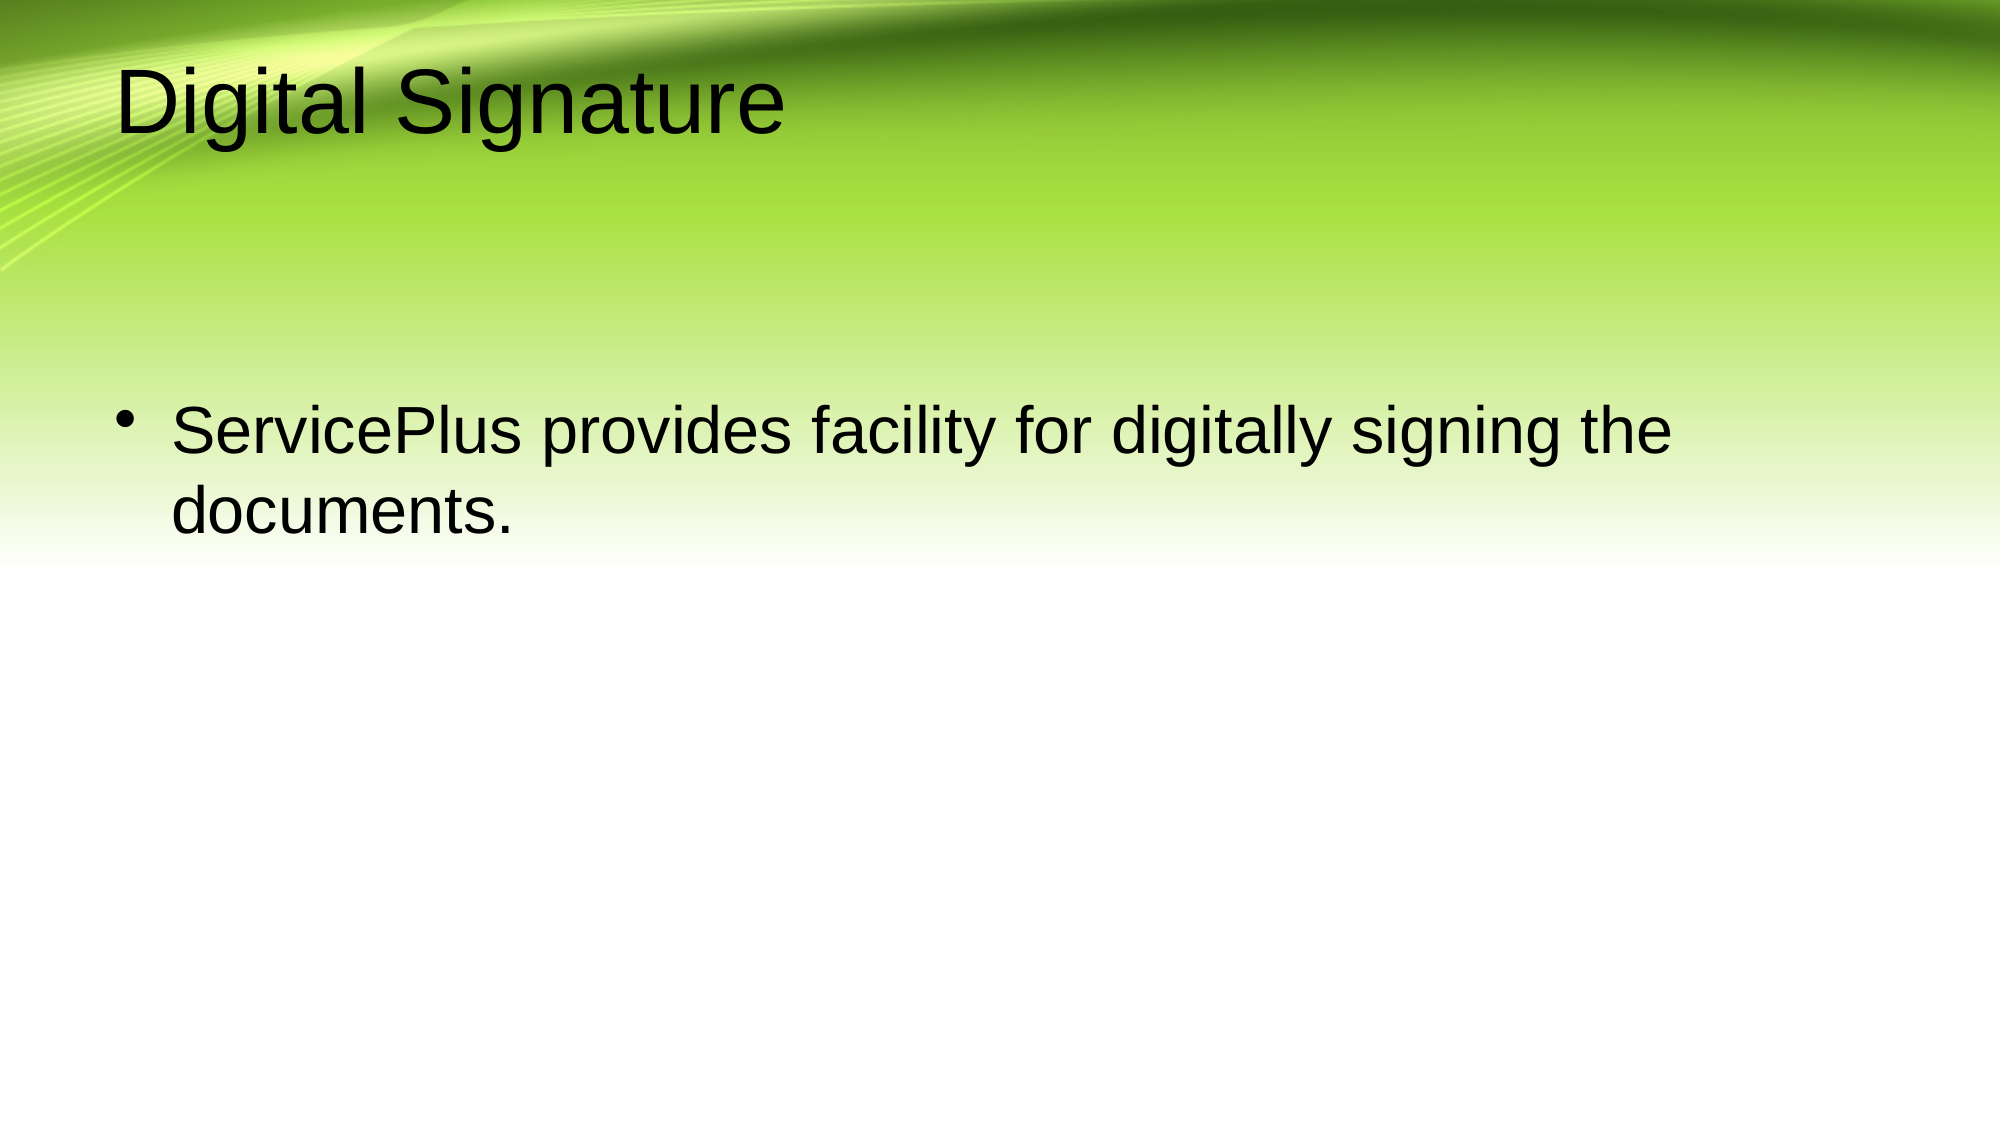

# Digital Signature

ServicePlus provides facility for digitally signing the documents.